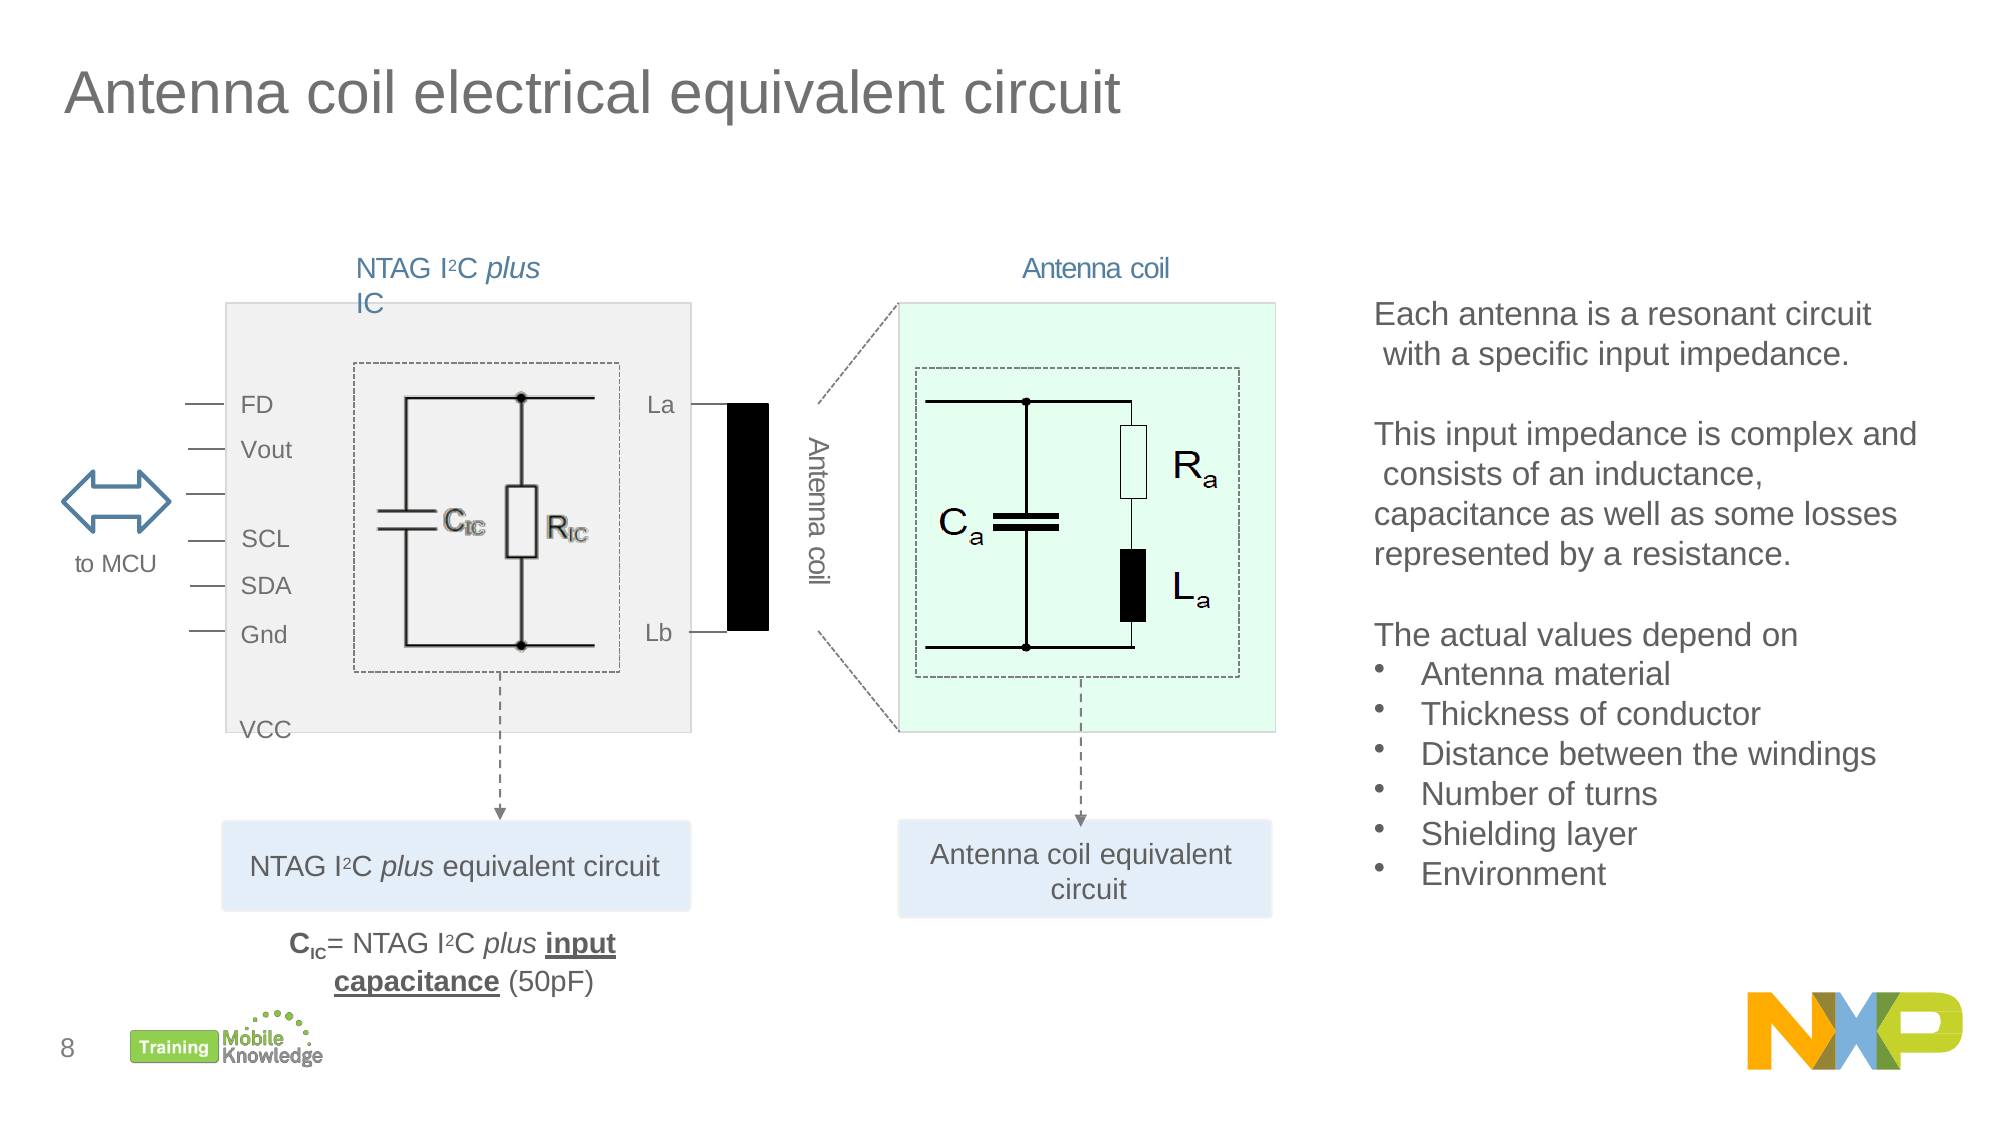

# Antenna coil electrical equivalent circuit
NTAG I2C plus IC
Antenna coil
Each antenna is a resonant circuit  with a specific input impedance.

FD
Vout  SCL
SDA
Gnd  VCC

La

This input impedance is complex and  consists of an inductance,  capacitance as well as some losses  represented by a resistance.
Antenna coil
A
n  t  e
n
na
c  o
i  l

to MCU

The actual values depend on
Lb

Antenna material
Thickness of conductor
Distance between the windings
Number of turns
Shielding layer
Environment

Antenna coil equivalent  circuit
NTAG I2C plus equivalent circuit
CIC= NTAG I2C plus input  capacitance (50pF)

8